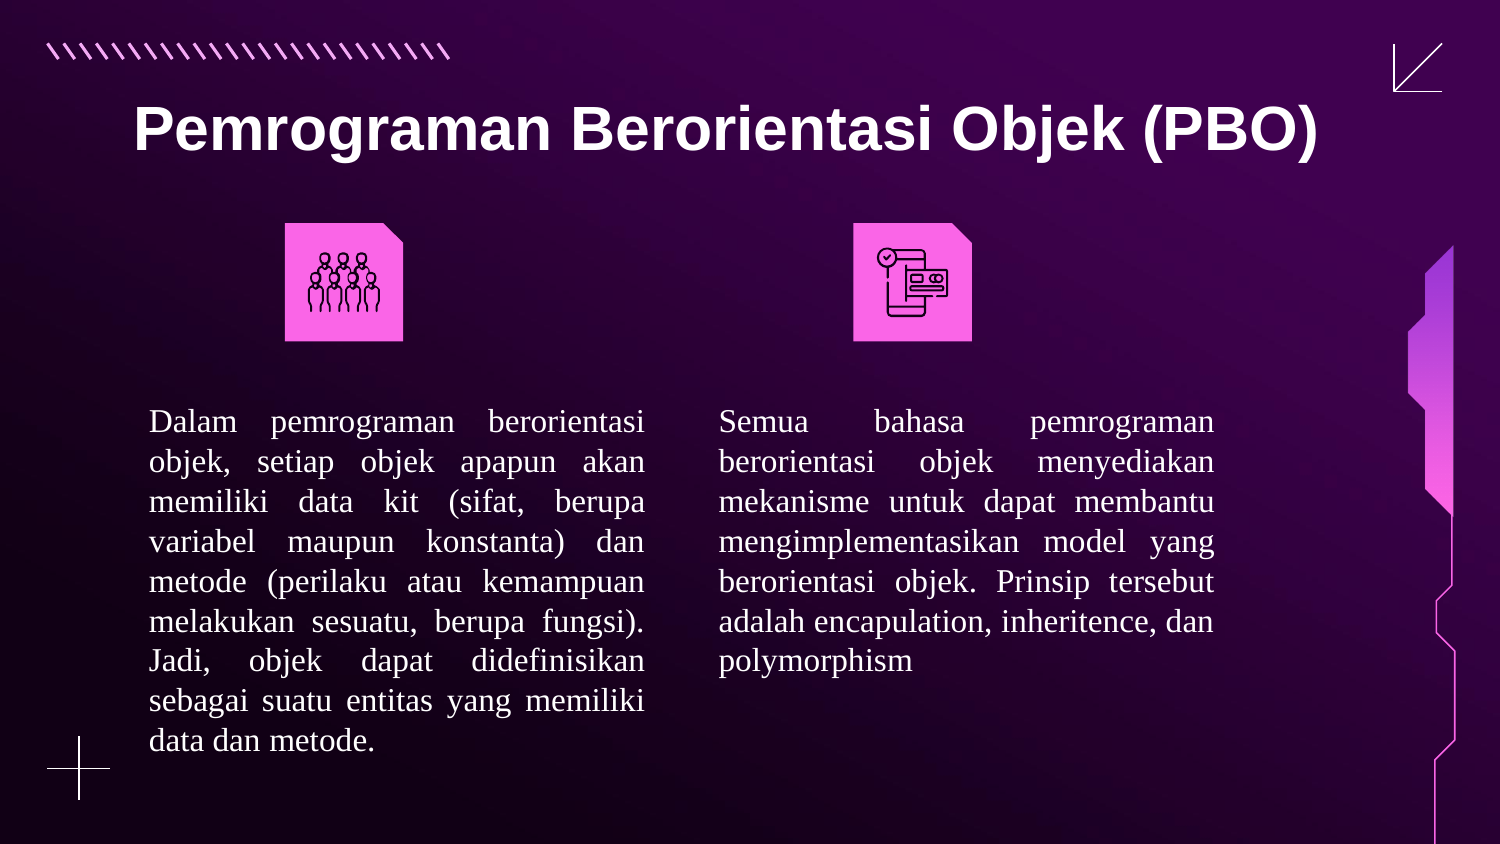

# Pemrograman Berorientasi Objek (PBO)

Dalam pemrograman berorientasi objek, setiap objek apapun akan memiliki data kit (sifat, berupa variabel maupun konstanta) dan metode (perilaku atau kemampuan melakukan sesuatu, berupa fungsi). Jadi, objek dapat didefinisikan sebagai suatu entitas yang memiliki data dan metode.
Semua bahasa pemrograman berorientasi objek menyediakan mekanisme untuk dapat membantu mengimplementasikan model yang berorientasi objek. Prinsip tersebut adalah encapulation, inheritence, dan polymorphism